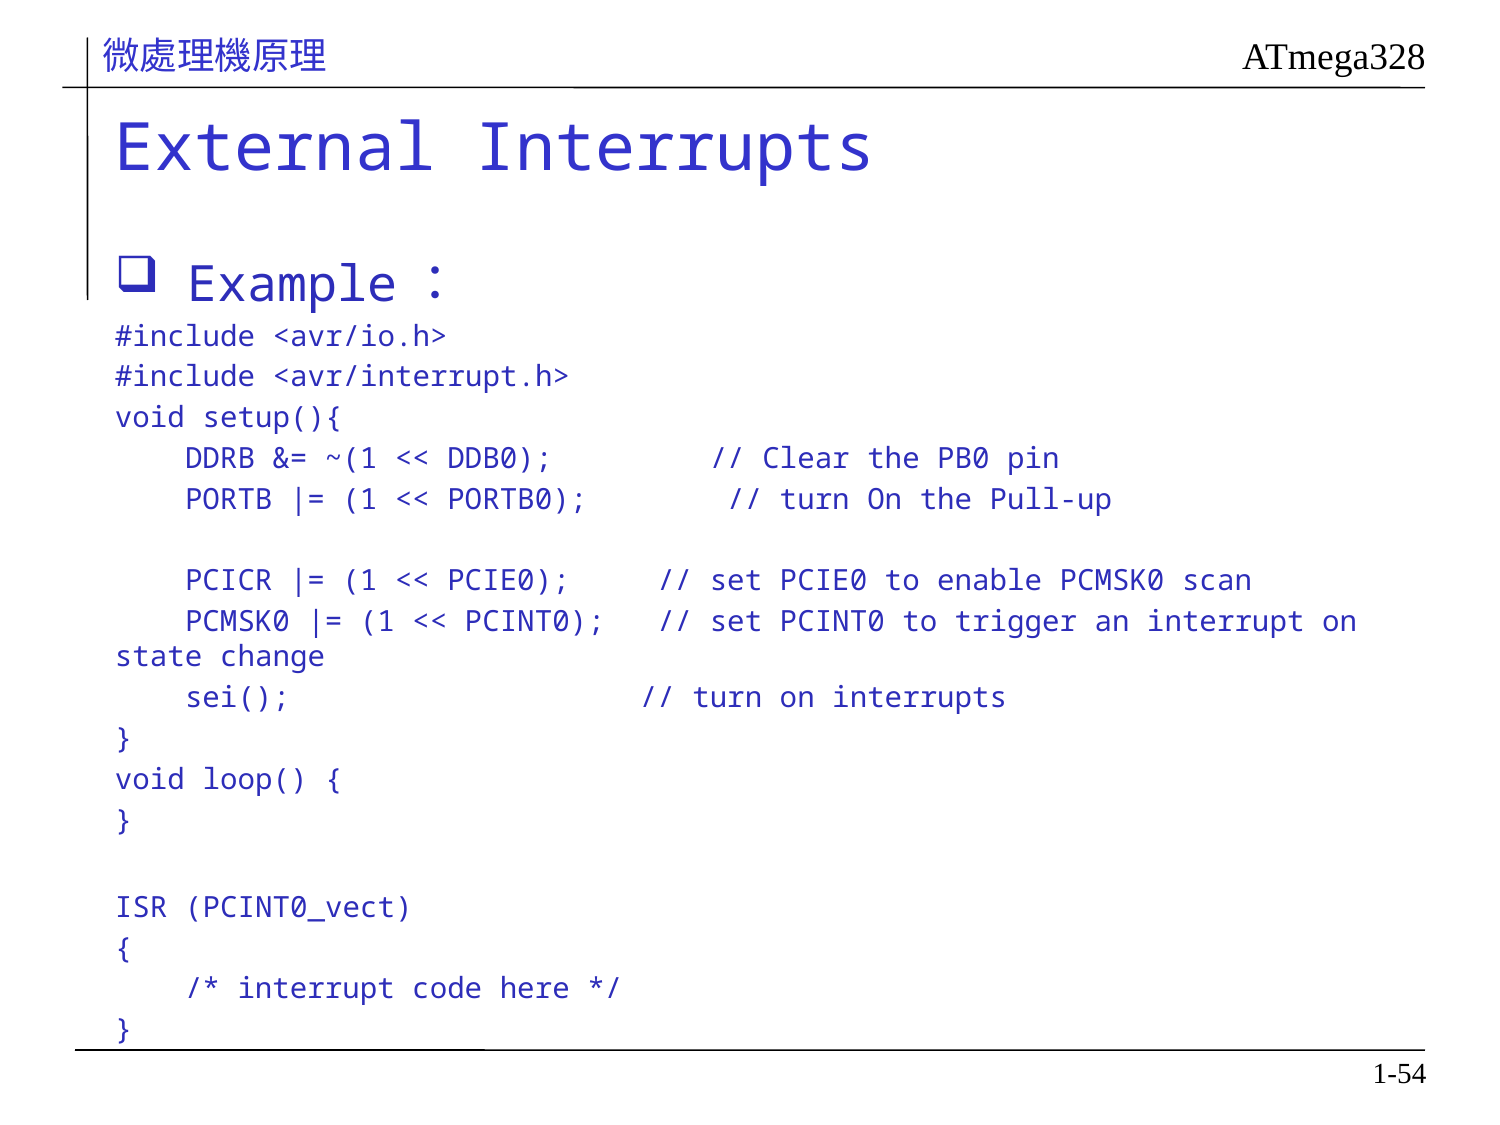

# External Interrupts
Example：
#include <avr/io.h>
#include <avr/interrupt.h>
void setup(){
    DDRB &= ~(1 << DDB0);         // Clear the PB0 pin
    PORTB |= (1 << PORTB0);        // turn On the Pull-up

    PCICR |= (1 << PCIE0);     // set PCIE0 to enable PCMSK0 scan
    PCMSK0 |= (1 << PCINT0);   // set PCINT0 to trigger an interrupt on state change
    sei();                    // turn on interrupts
}
void loop() {
}

ISR (PCINT0_vect)
{
    /* interrupt code here */
}